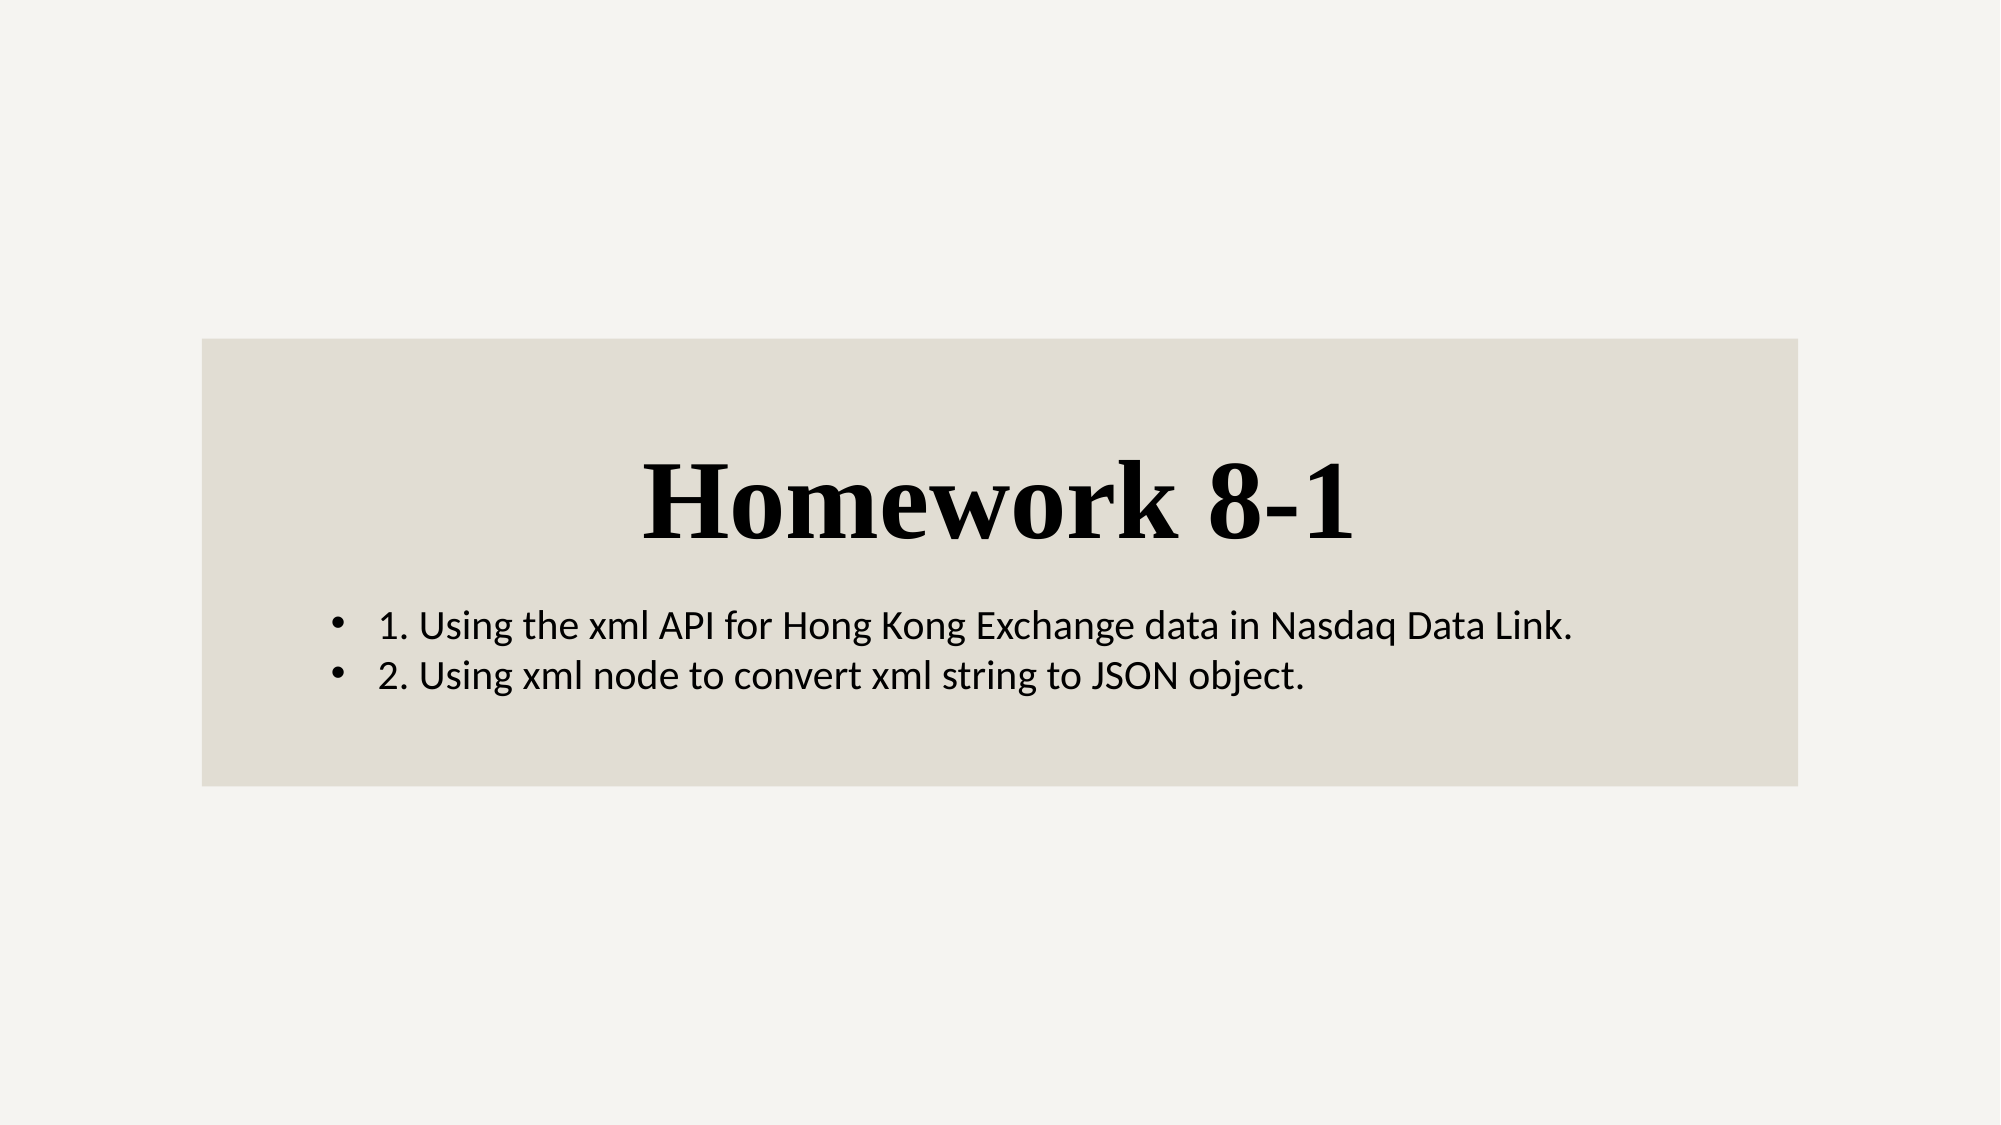

Homework 8-1

1. Using the xml API for Hong Kong Exchange data in Nasdaq Data Link.
2. Using xml node to convert xml string to JSON object.